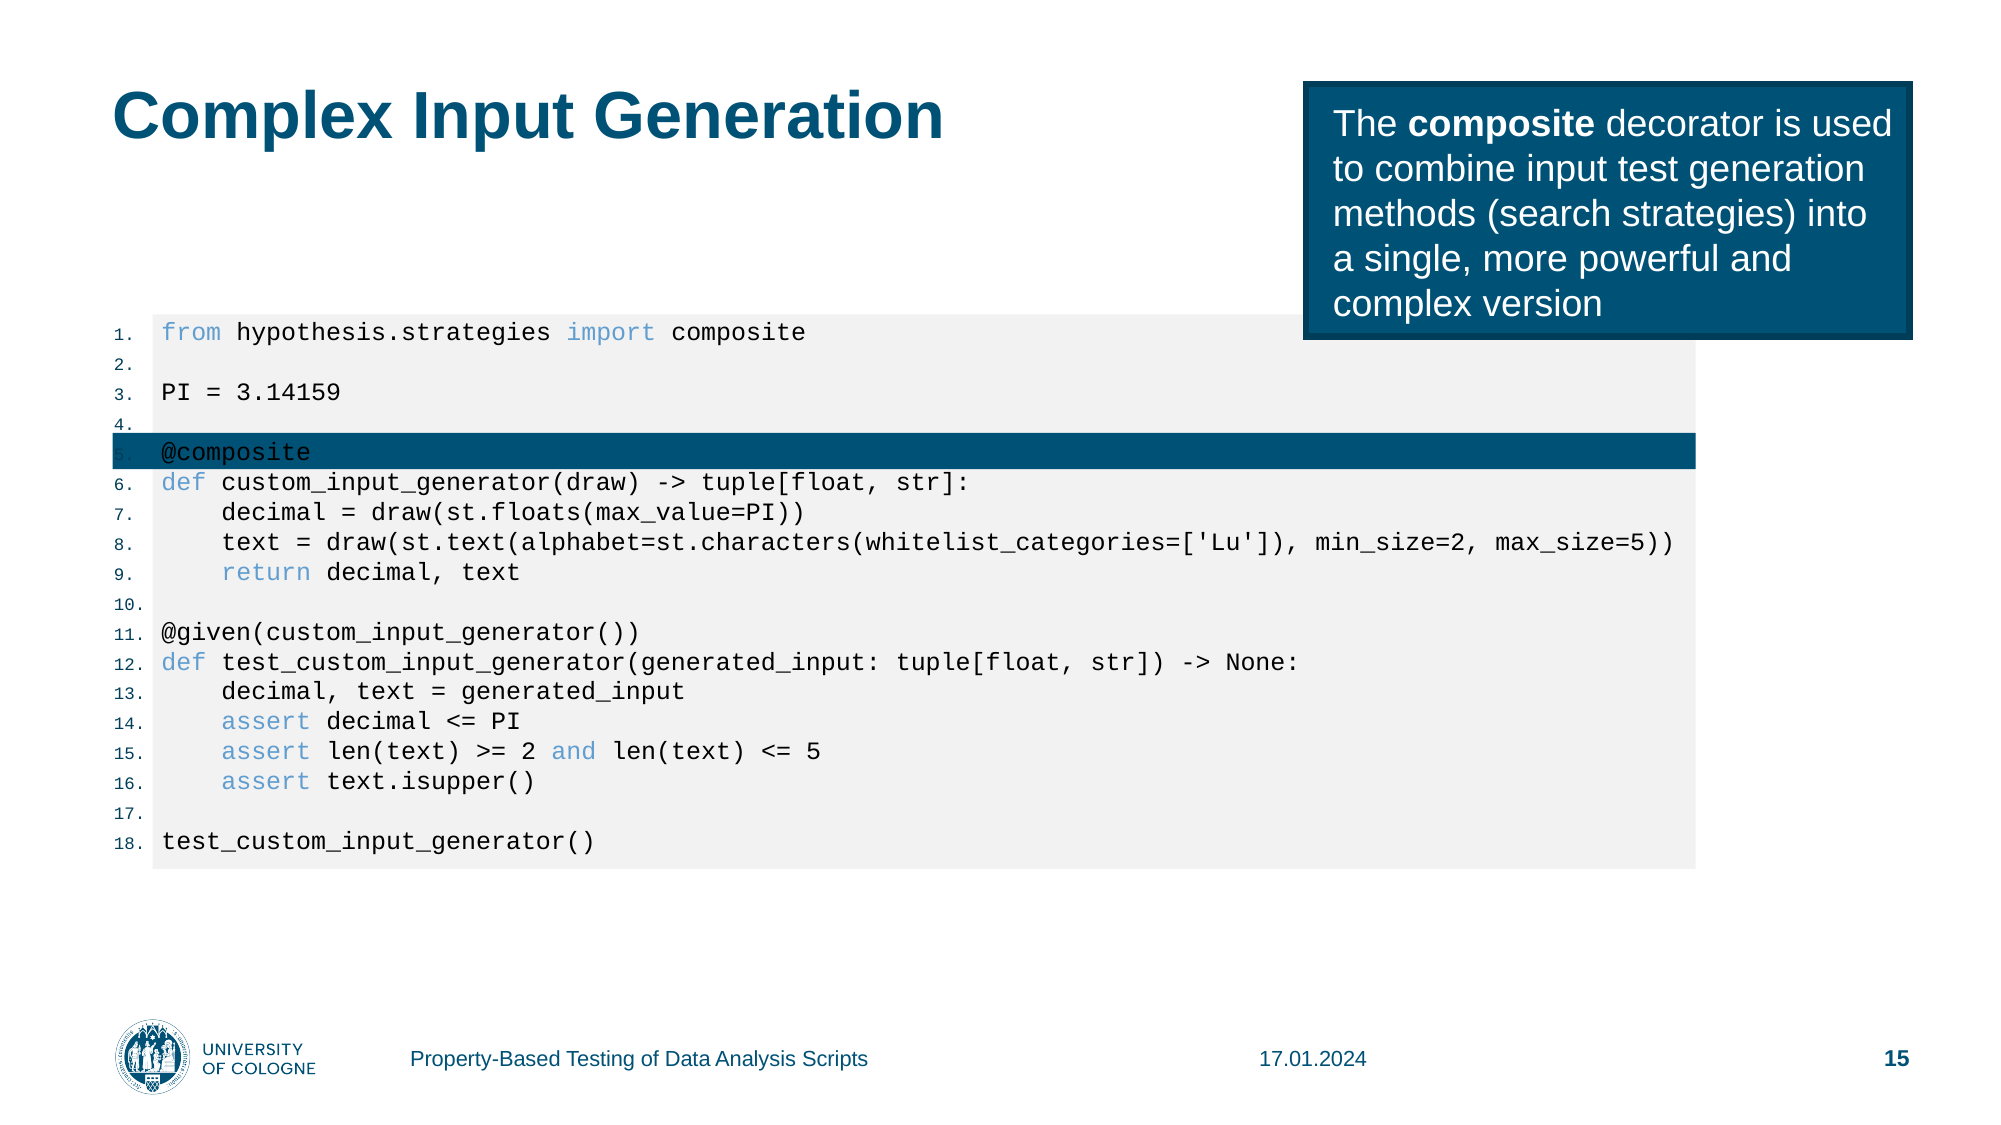

# Complex Input Generation
The composite decorator is used to combine input test generation methods (search strategies) into a single, more powerful and complex version

from hypothesis.strategies import composite

PI = 3.14159

@composite
def custom_input_generator(draw) -> tuple[float, str]:
    decimal = draw(st.floats(max_value=PI))
    text = draw(st.text(alphabet=st.characters(whitelist_categories=['Lu']), min_size=2, max_size=5))
    return decimal, text

@given(custom_input_generator())
def test_custom_input_generator(generated_input: tuple[float, str]) -> None:
    decimal, text = generated_input
    assert decimal <= PI
    assert len(text) >= 2 and len(text) <= 5
    assert text.isupper()

test_custom_input_generator()

Property-Based Testing of Data Analysis Scripts
17.01.2024
15